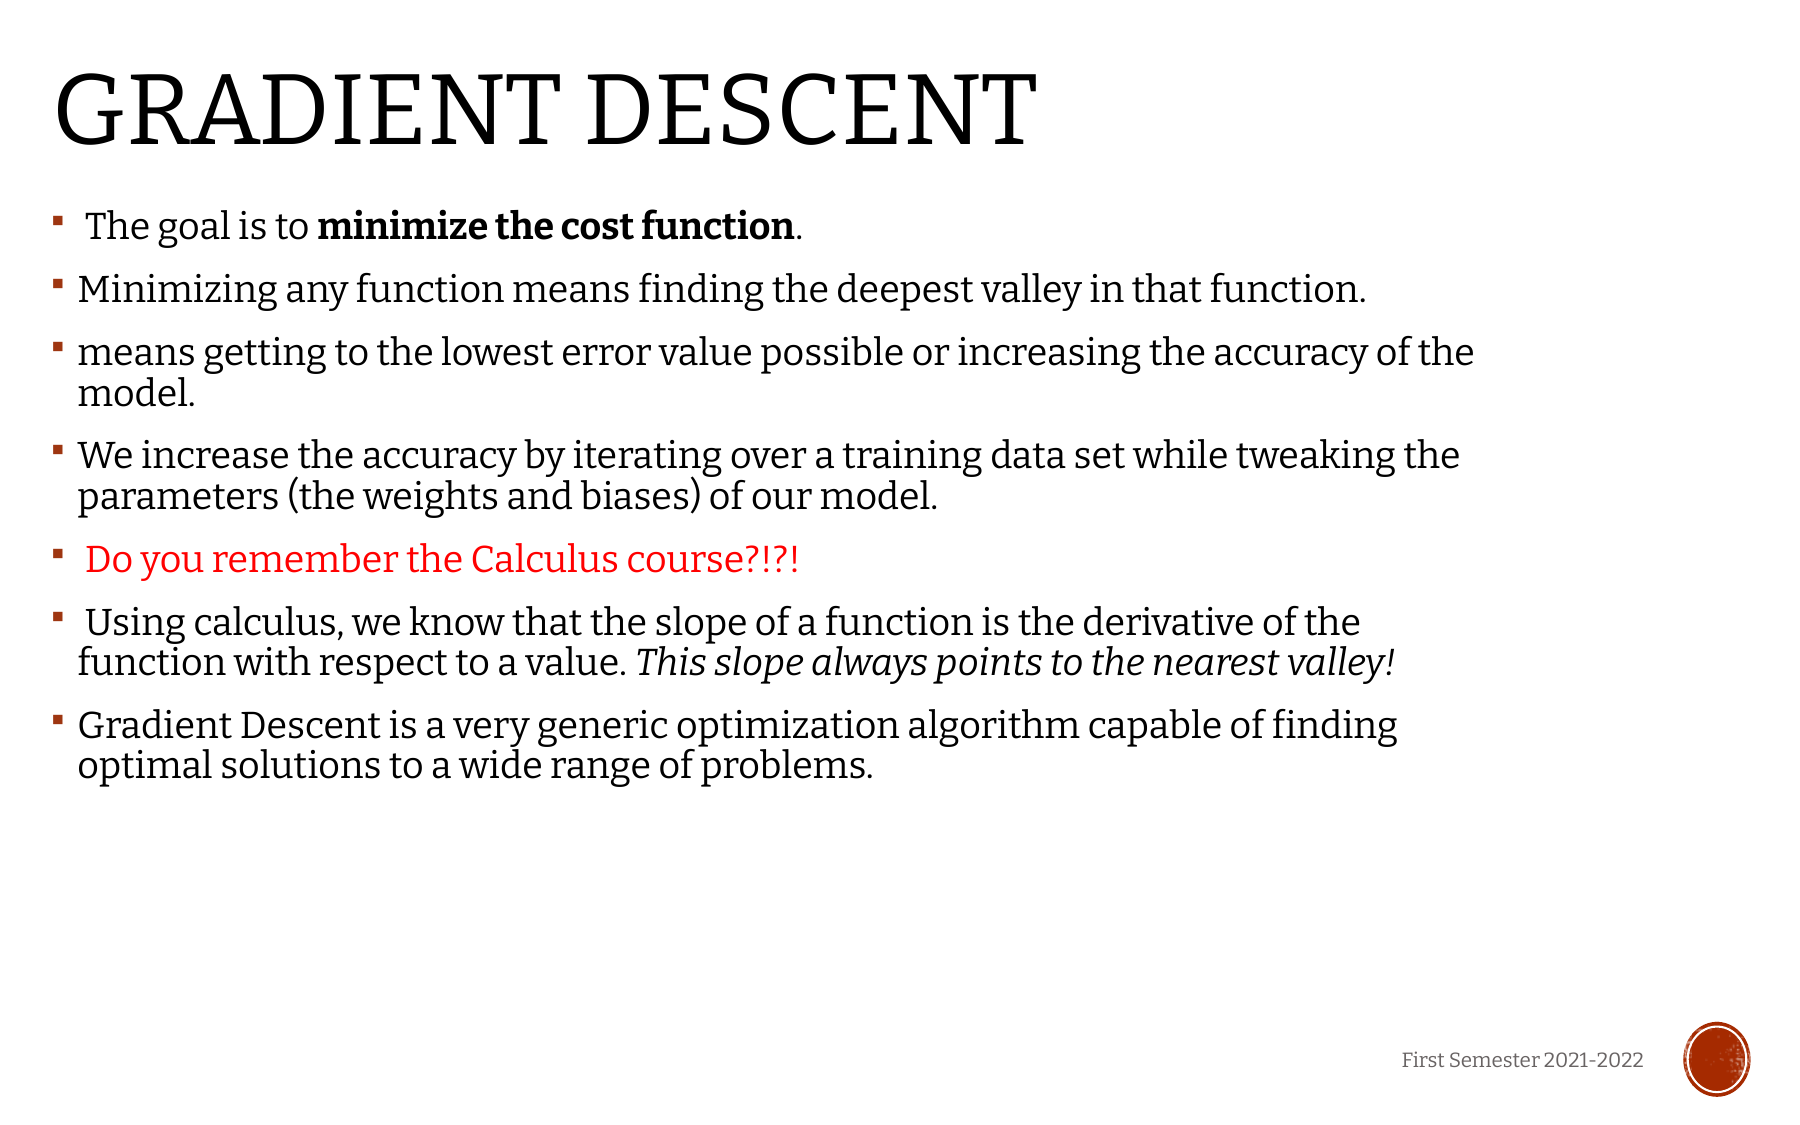

# Gradient Descent
 The goal is to minimize the cost function.
Minimizing any function means finding the deepest valley in that function.
means getting to the lowest error value possible or increasing the accuracy of the model.
We increase the accuracy by iterating over a training data set while tweaking the parameters (the weights and biases) of our model.
 Do you remember the Calculus course?!?!
 Using calculus, we know that the slope of a function is the derivative of the function with respect to a value. This slope always points to the nearest valley!
Gradient Descent is a very generic optimization algorithm capable of finding optimal solutions to a wide range of problems.

First Semester 2021-2022